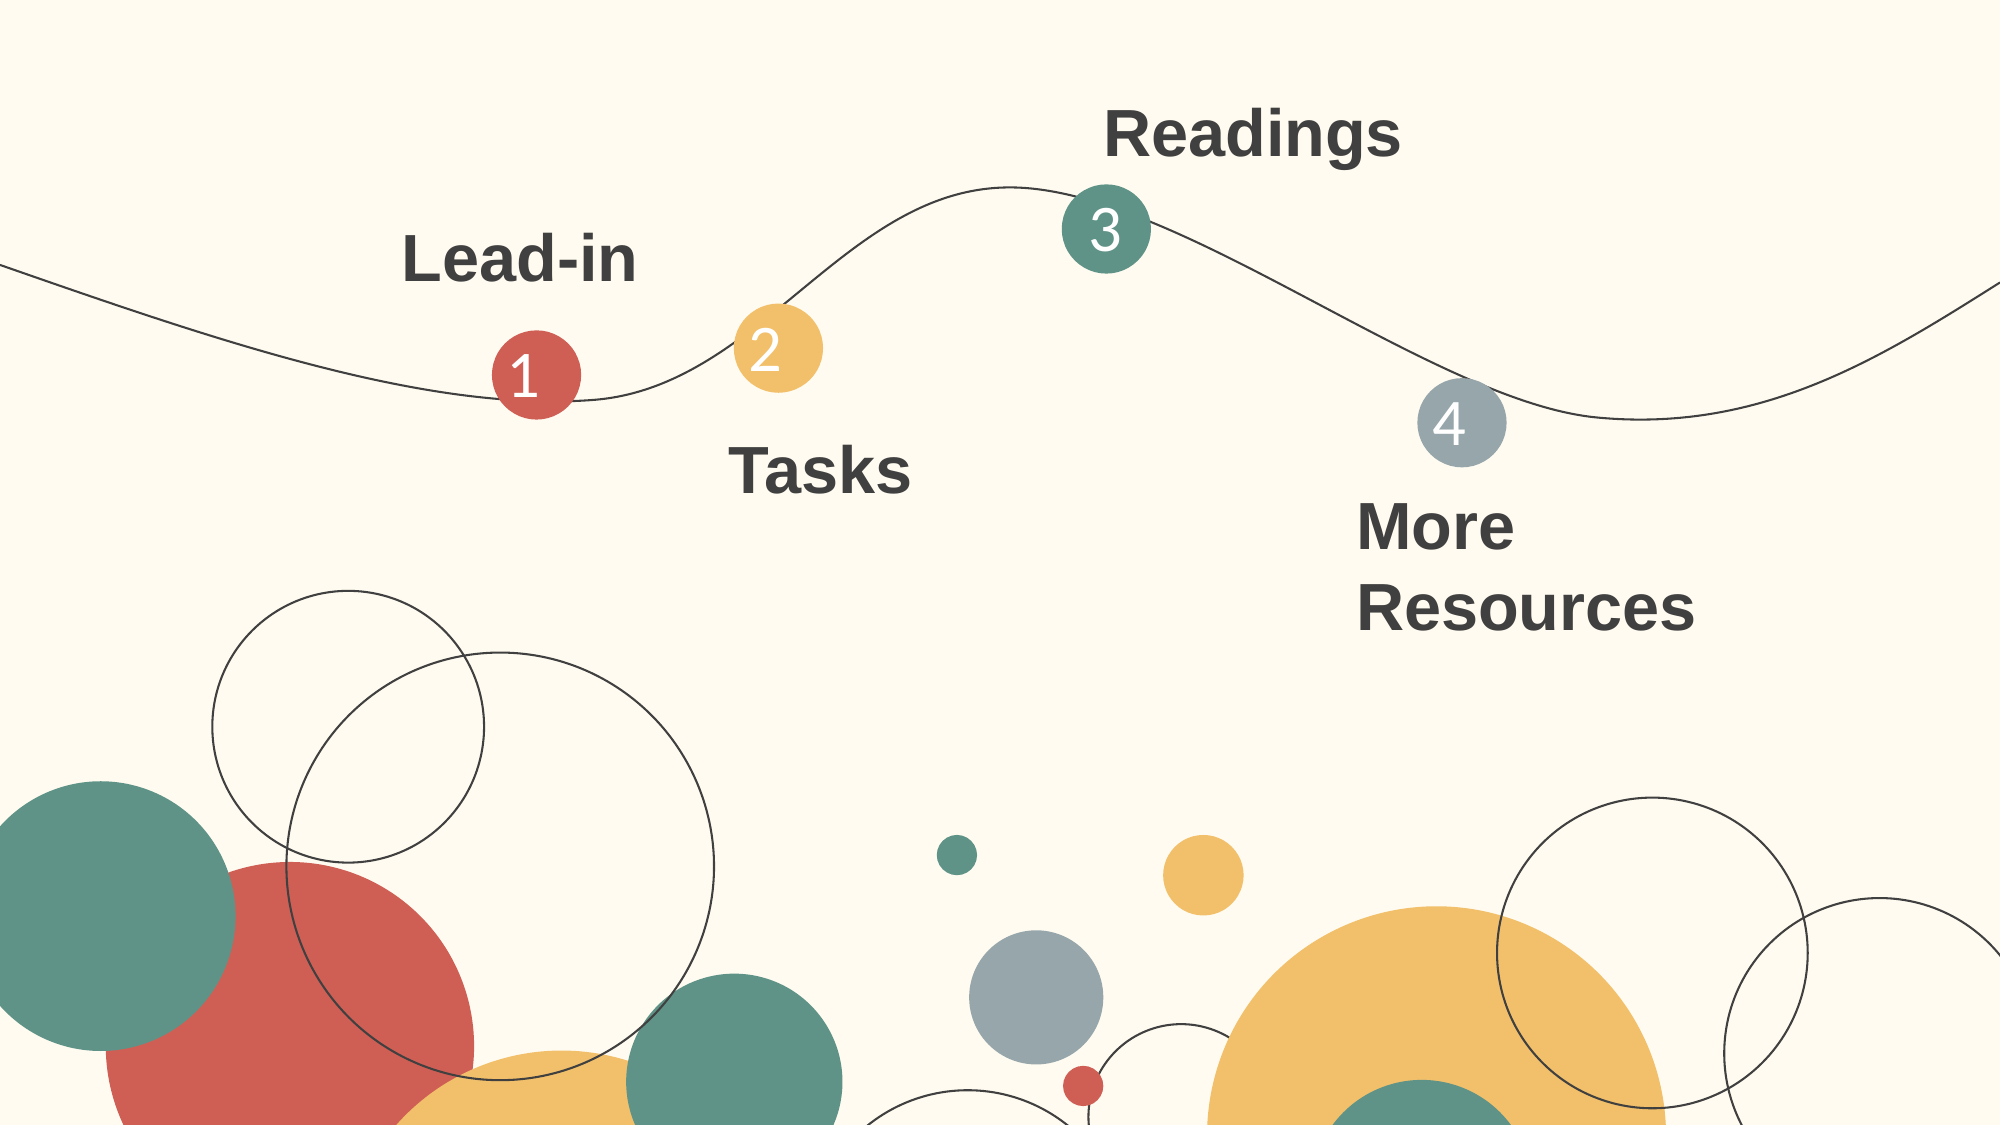

Readings
3

Lead-in
2

1

4

Tasks
More Resources